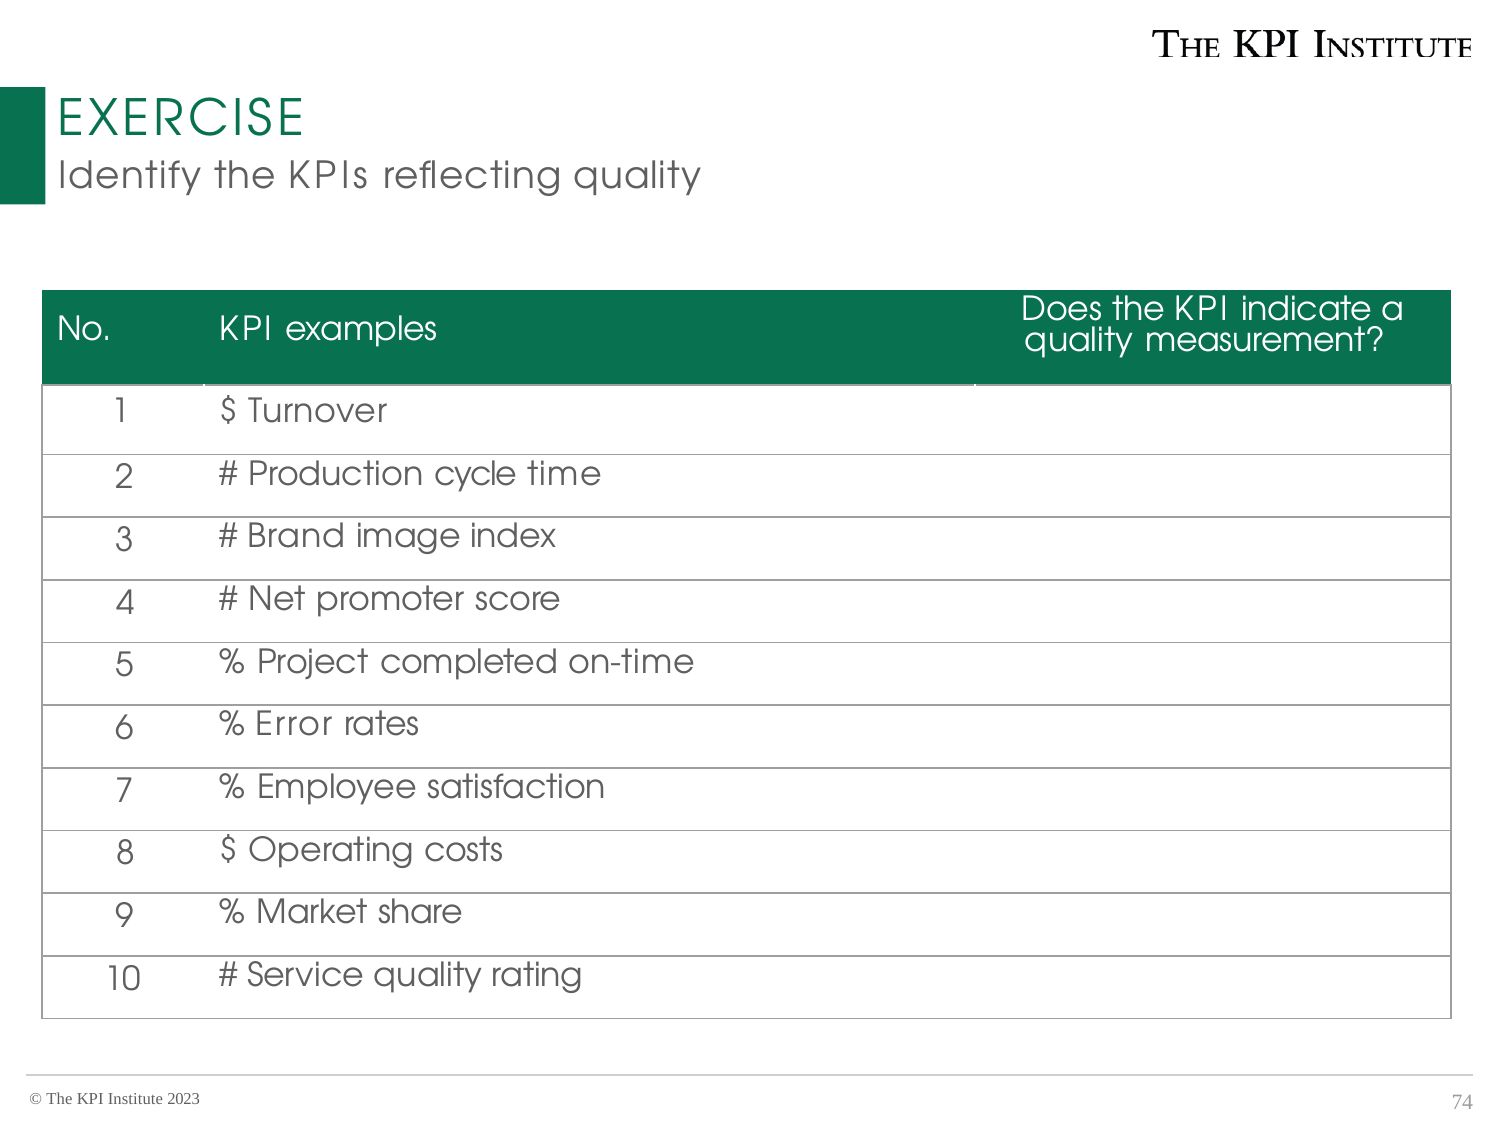

# EXERCISE
Identify the KPIs reflecting quality
| No. | KPI examples | Does the KPI indicate a quality measurement? |
| --- | --- | --- |
| 1 | $ Turnover |  |
| 2 | # Production cycle time |  |
| 3 | # Brand image index |  |
| 4 | # Net promoter score |  |
| 5 | % Project completed on-time |  |
| 6 | % Error rates |  |
| 7 | % Employee satisfaction |  |
| 8 | $ Operating costs |  |
| 9 | % Market share |  |
| 10 | # Service quality rating |  |
74
© The KPI Institute 2023